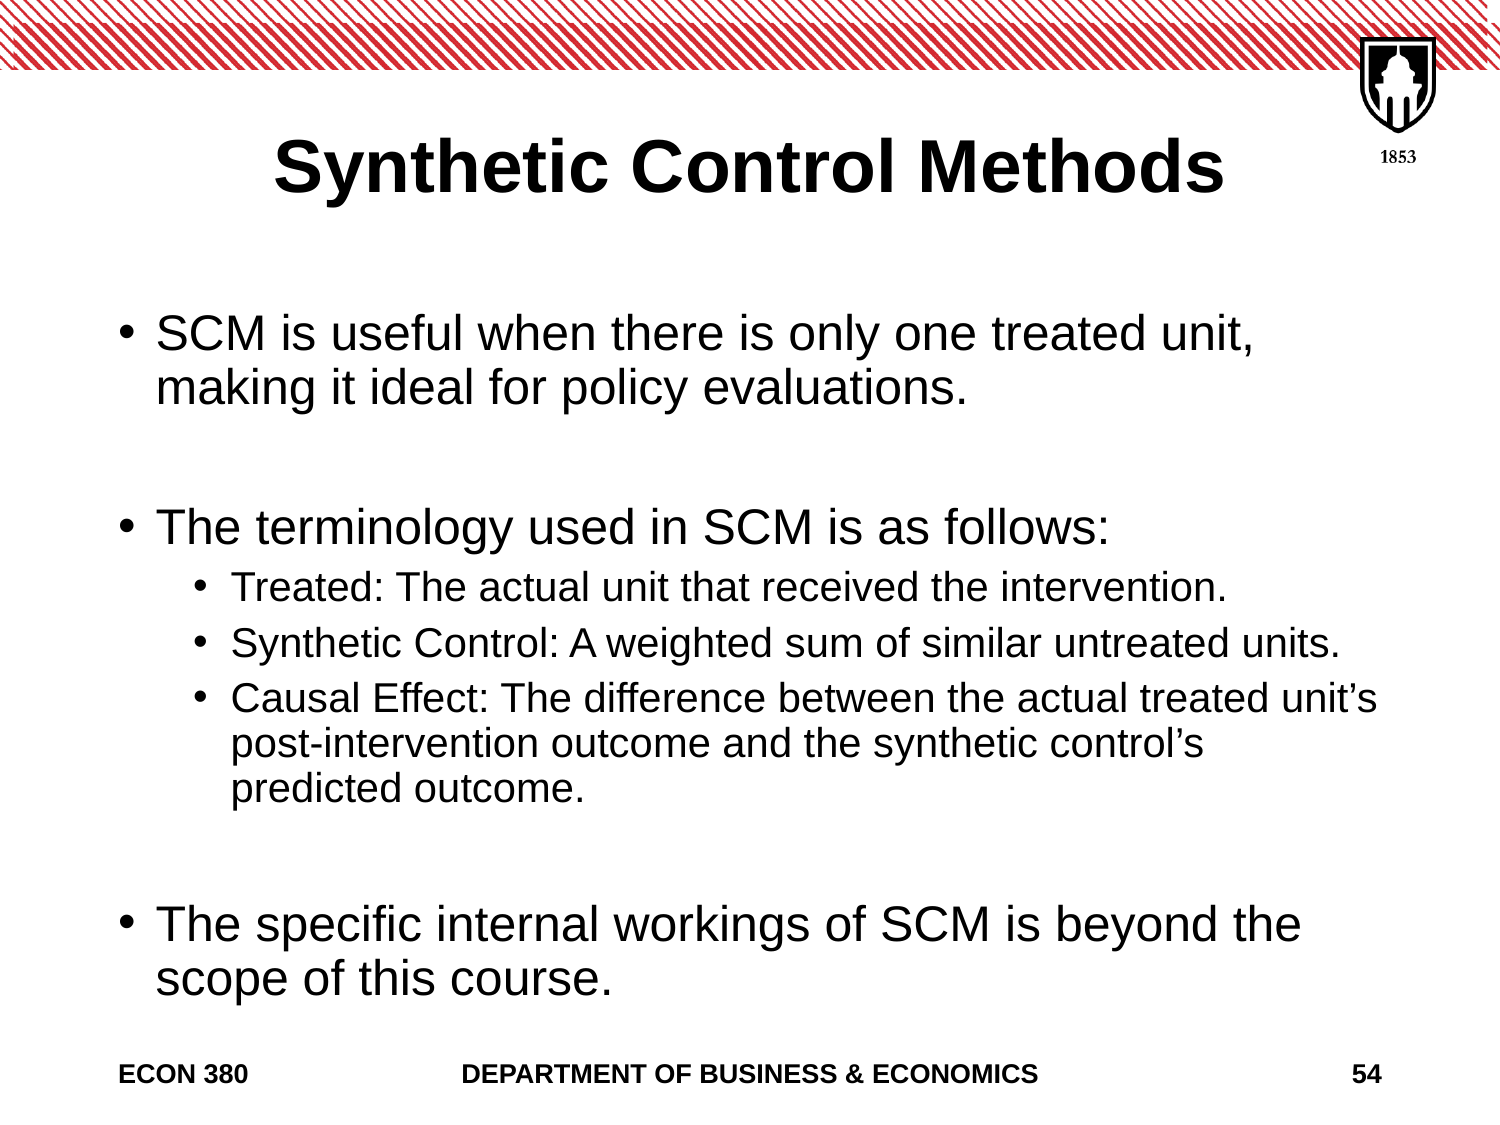

# Synthetic Control Methods
SCM is useful when there is only one treated unit, making it ideal for policy evaluations.

The terminology used in SCM is as follows:
Treated: The actual unit that received the intervention.
Synthetic Control: A weighted sum of similar untreated units.
Causal Effect: The difference between the actual treated unit’s post-intervention outcome and the synthetic control’s predicted outcome.

The specific internal workings of SCM is beyond the scope of this course.

ECON 380
DEPARTMENT OF BUSINESS & ECONOMICS
54